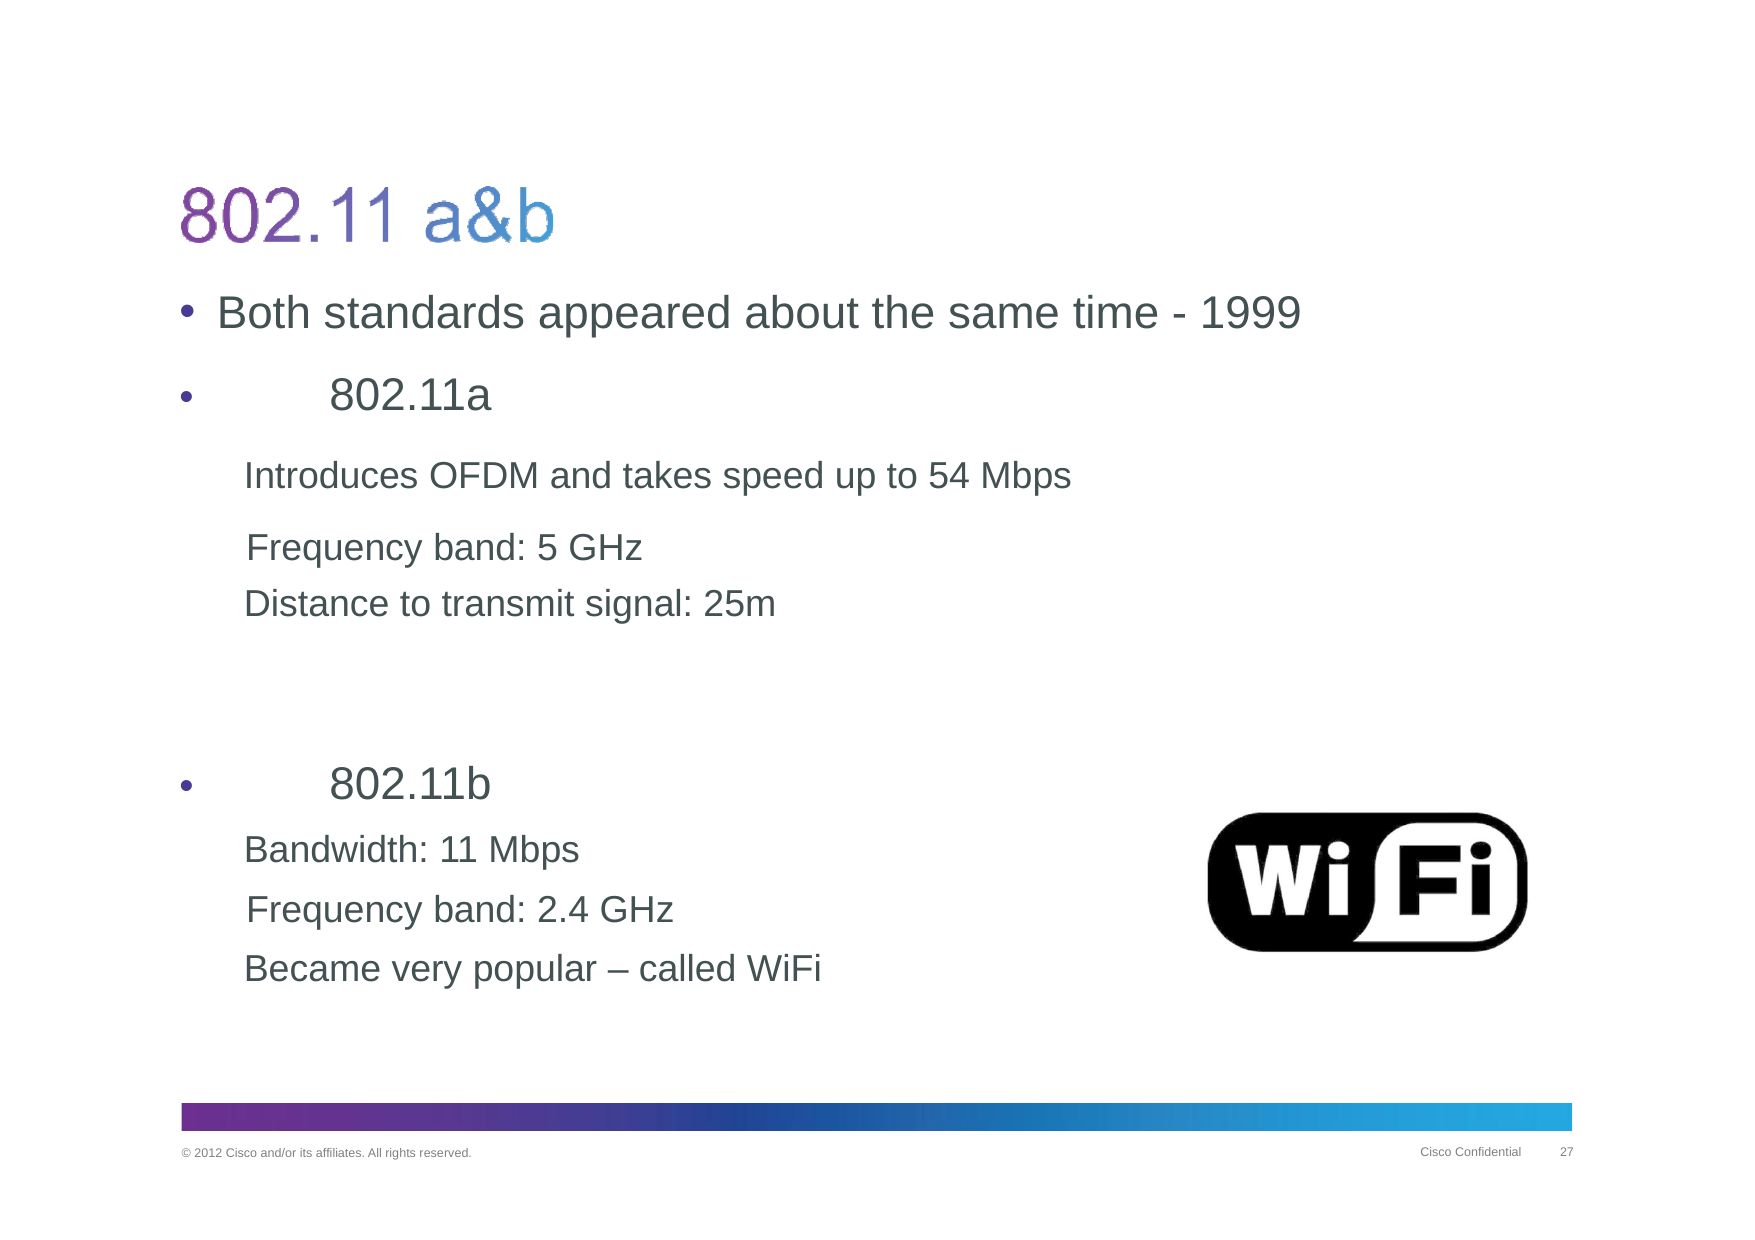

Both standards appeared about the same time - 1999
•	802.11a
Introduces OFDM and takes speed up to 54 Mbps Frequency band: 5 GHz
Distance to transmit signal: 25m

•	802.11b
Bandwidth: 11 Mbps Frequency band: 2.4 GHz
Became very popular – called WiFi

27
Cisco Confidential
© 2012 Cisco and/or its affiliates. All rights reserved.